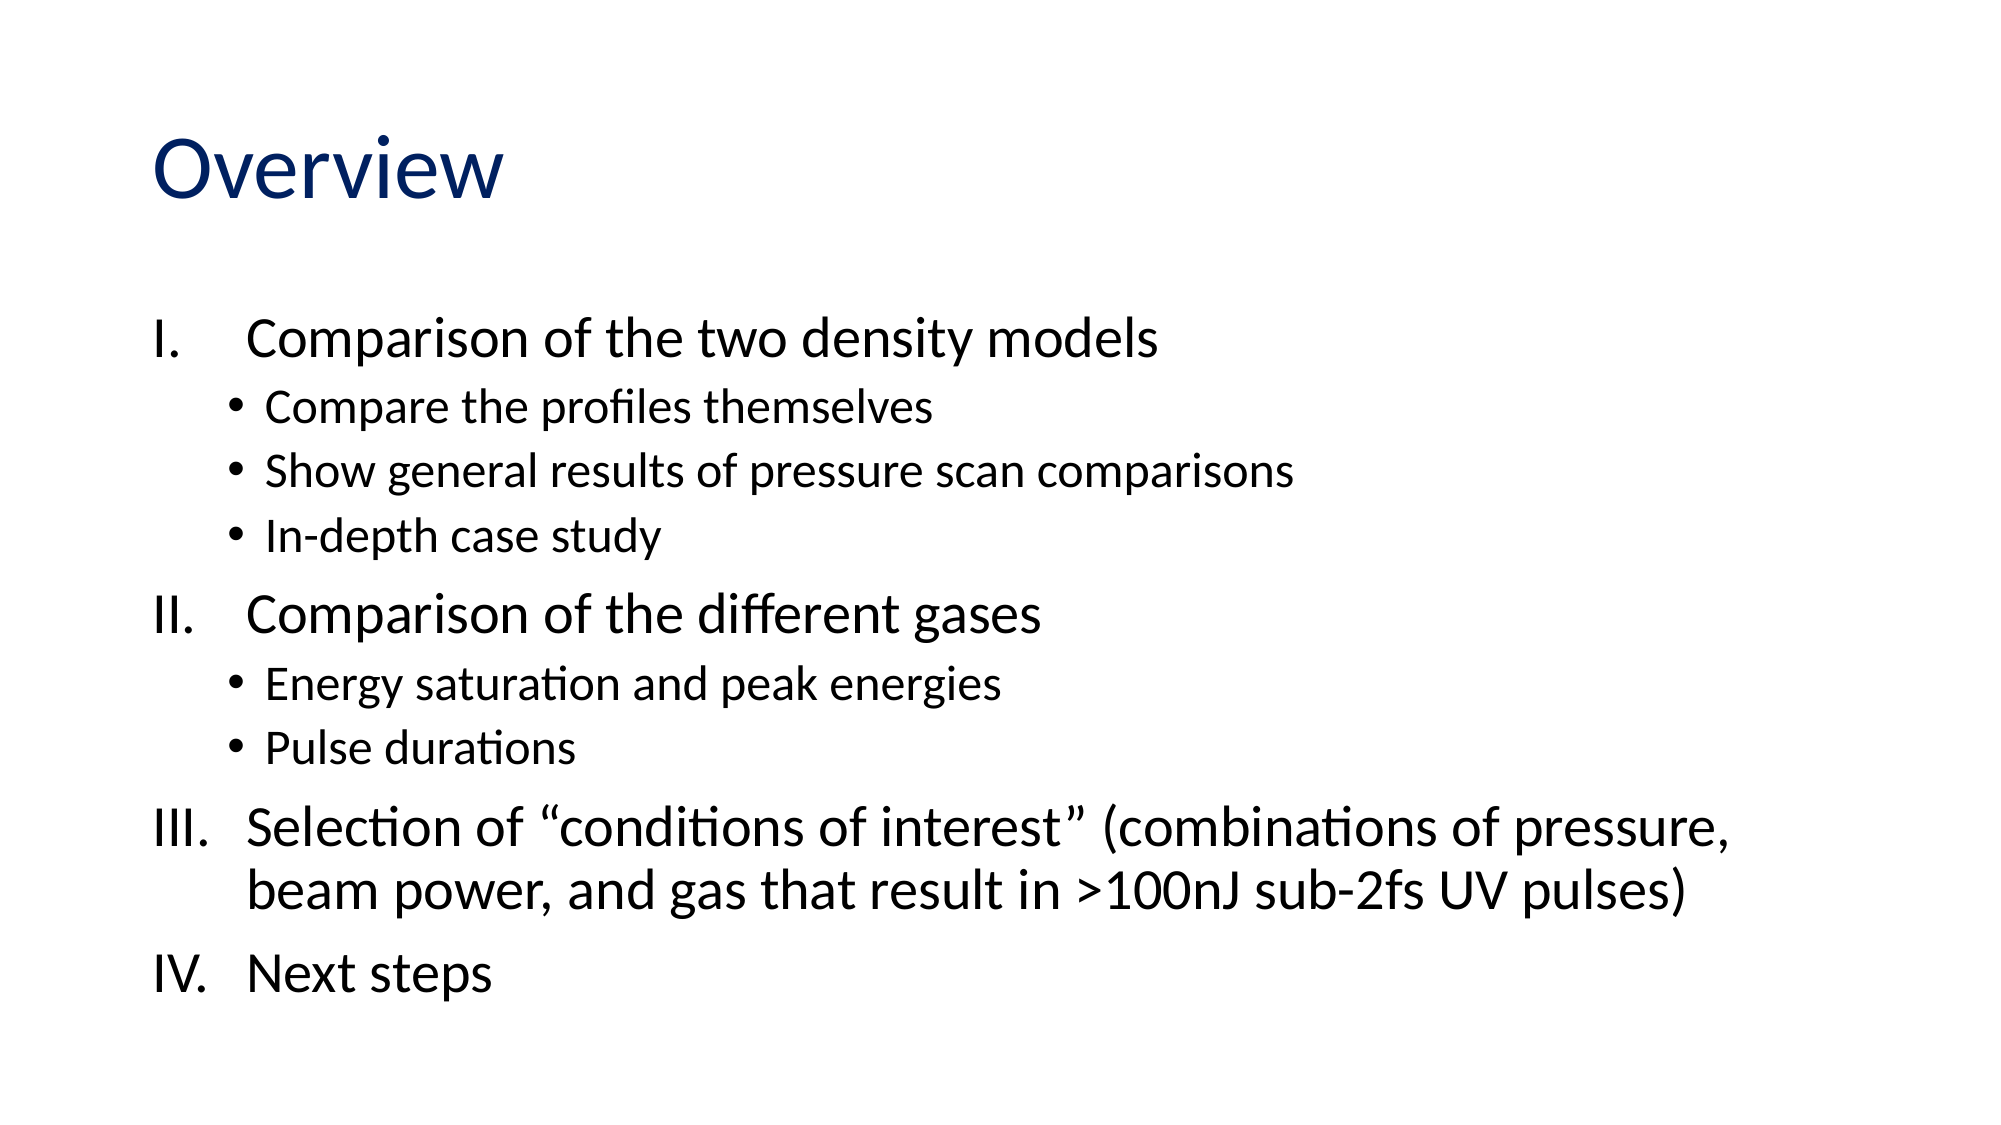

# Overview
Comparison of the two density models
Compare the profiles themselves
Show general results of pressure scan comparisons
In-depth case study
Comparison of the different gases
Energy saturation and peak energies
Pulse durations
Selection of “conditions of interest” (combinations of pressure, beam power, and gas that result in >100nJ sub-2fs UV pulses)
Next steps